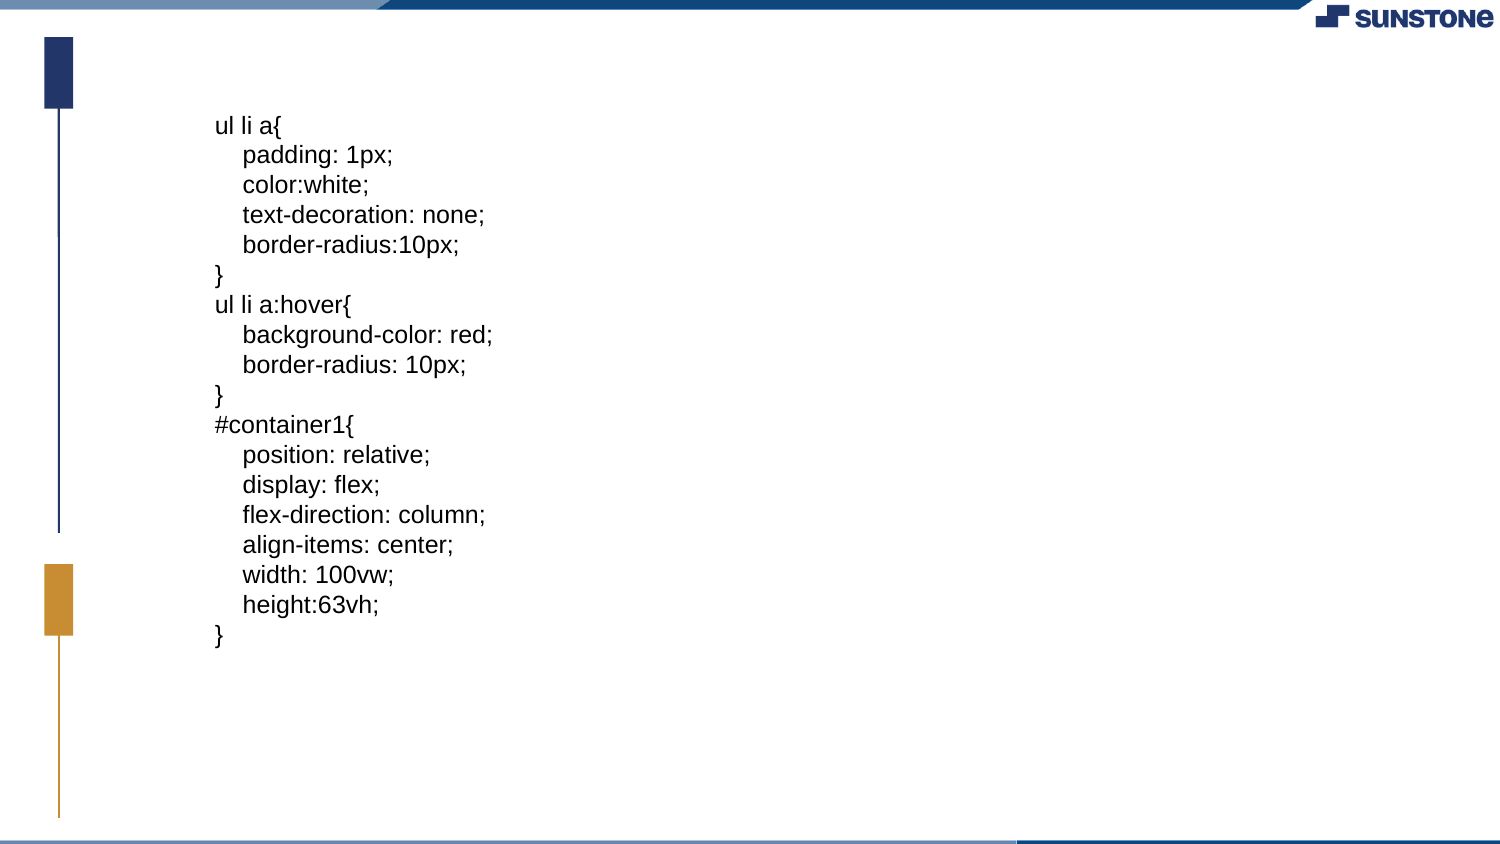

ul li a{
    padding: 1px;
    color:white;
    text-decoration: none;
    border-radius:10px;
}
ul li a:hover{
    background-color: red;
    border-radius: 10px;
}
#container1{
    position: relative;
    display: flex;
    flex-direction: column;
    align-items: center;
    width: 100vw;
    height:63vh;
}